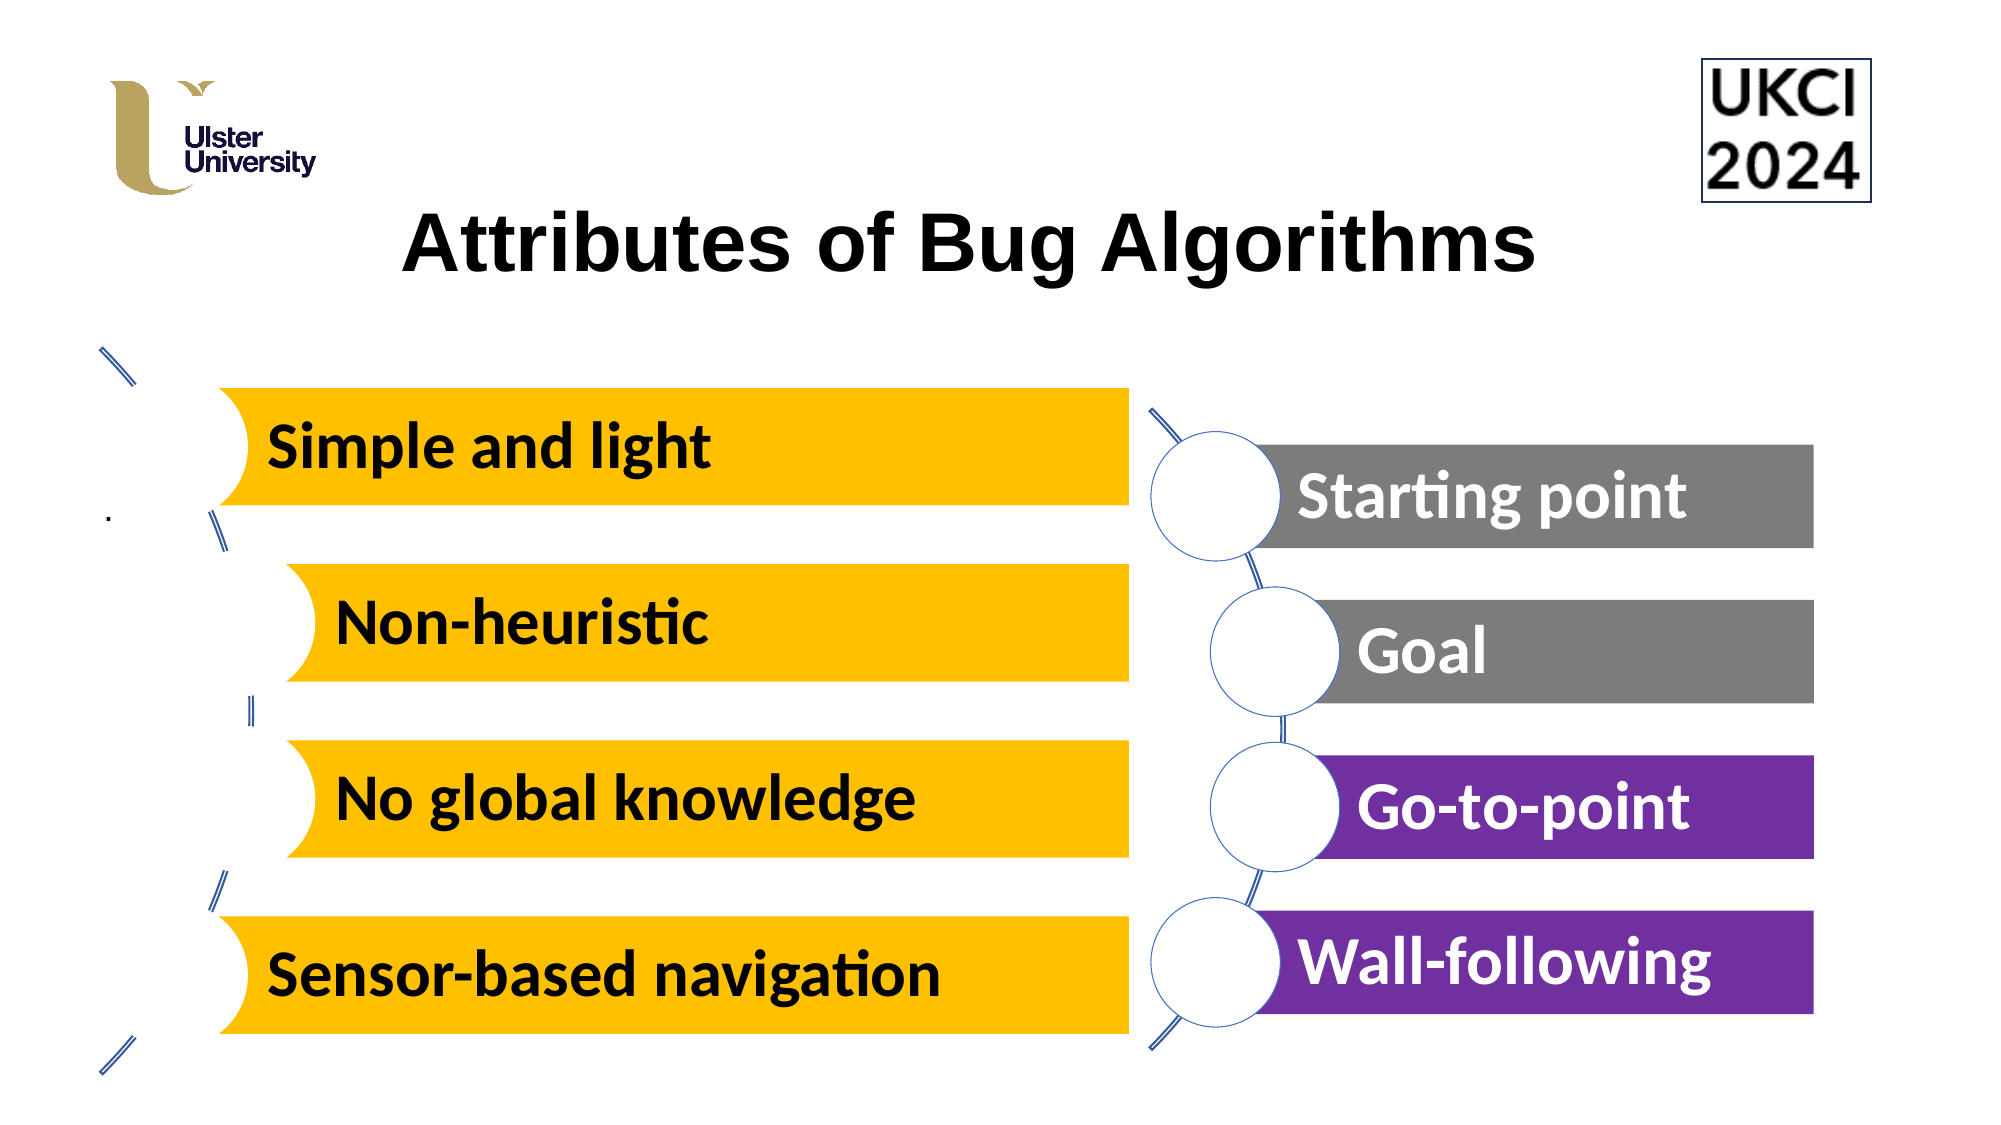

# Attributes of Bug Algorithms
Simple and light
Non-heuristic
No global knowledge
Sensor-based navigation
Starting point
Goal
Go-to-point
Wall-following
.